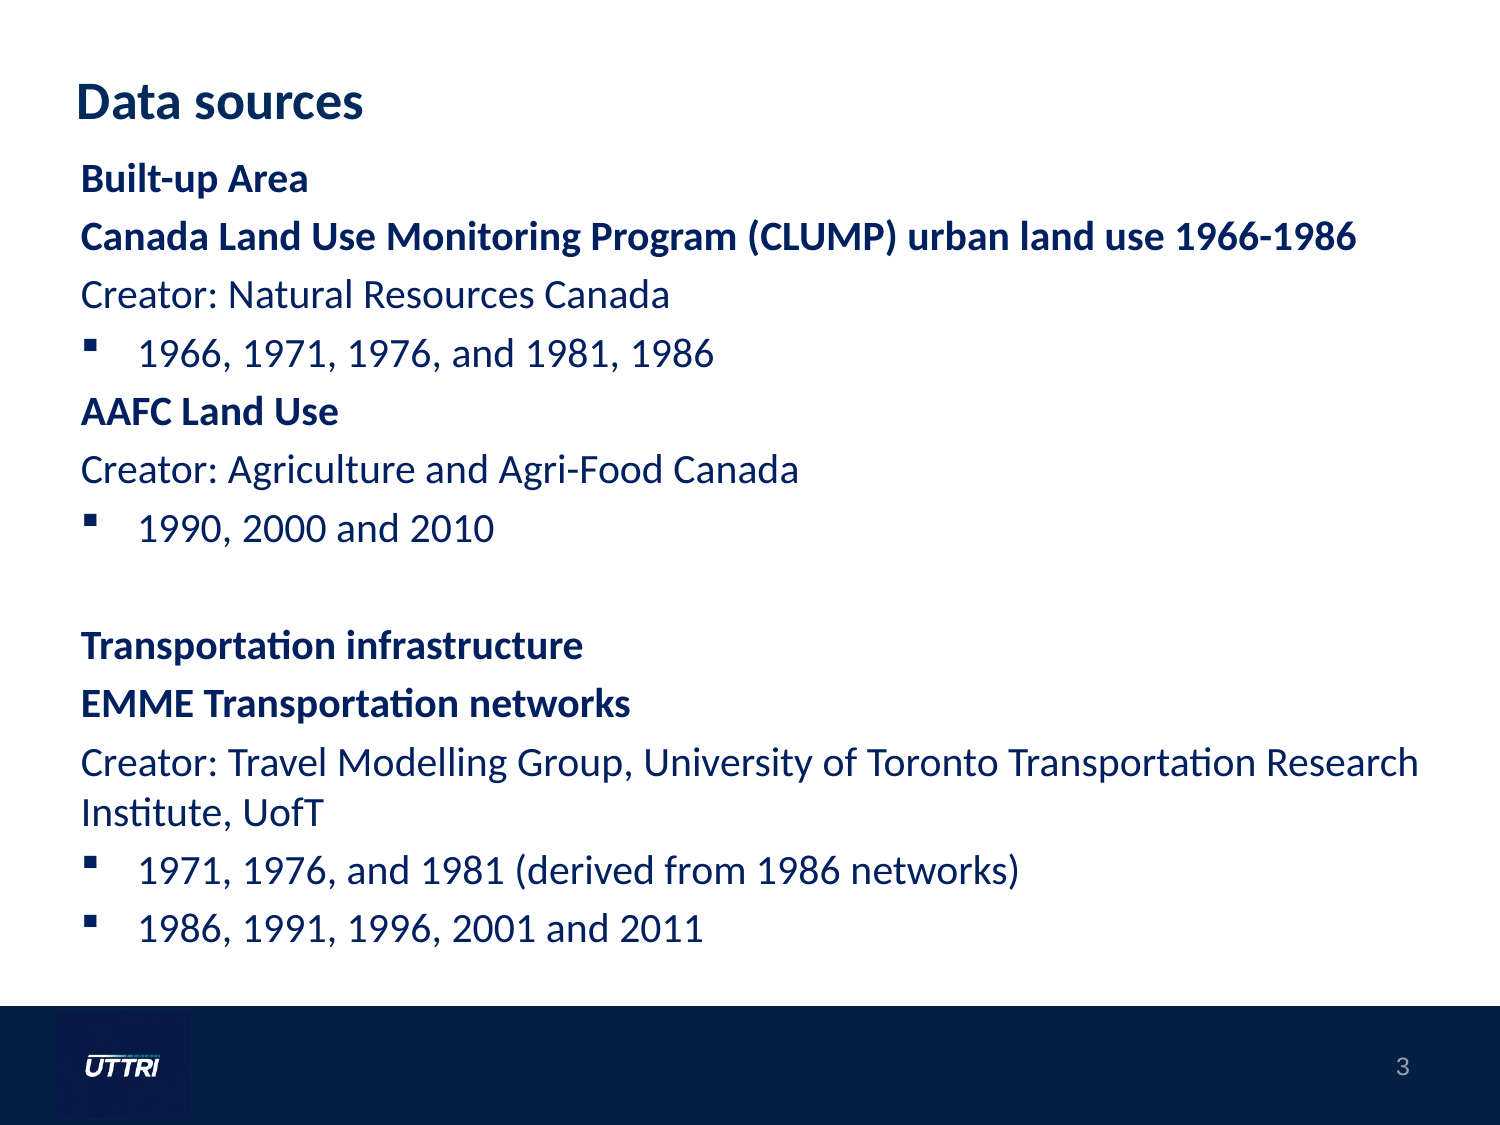

Data sources

Built-up Area
Canada Land Use Monitoring Program (CLUMP) urban land use 1966-1986
Creator: Natural Resources Canada
1966, 1971, 1976, and 1981, 1986
AAFC Land Use
Creator: Agriculture and Agri-Food Canada
1990, 2000 and 2010

Transportation infrastructure
EMME Transportation networks
Creator: Travel Modelling Group, University of Toronto Transportation Research Institute, UofT
1971, 1976, and 1981 (derived from 1986 networks)
1986, 1991, 1996, 2001 and 2011
3